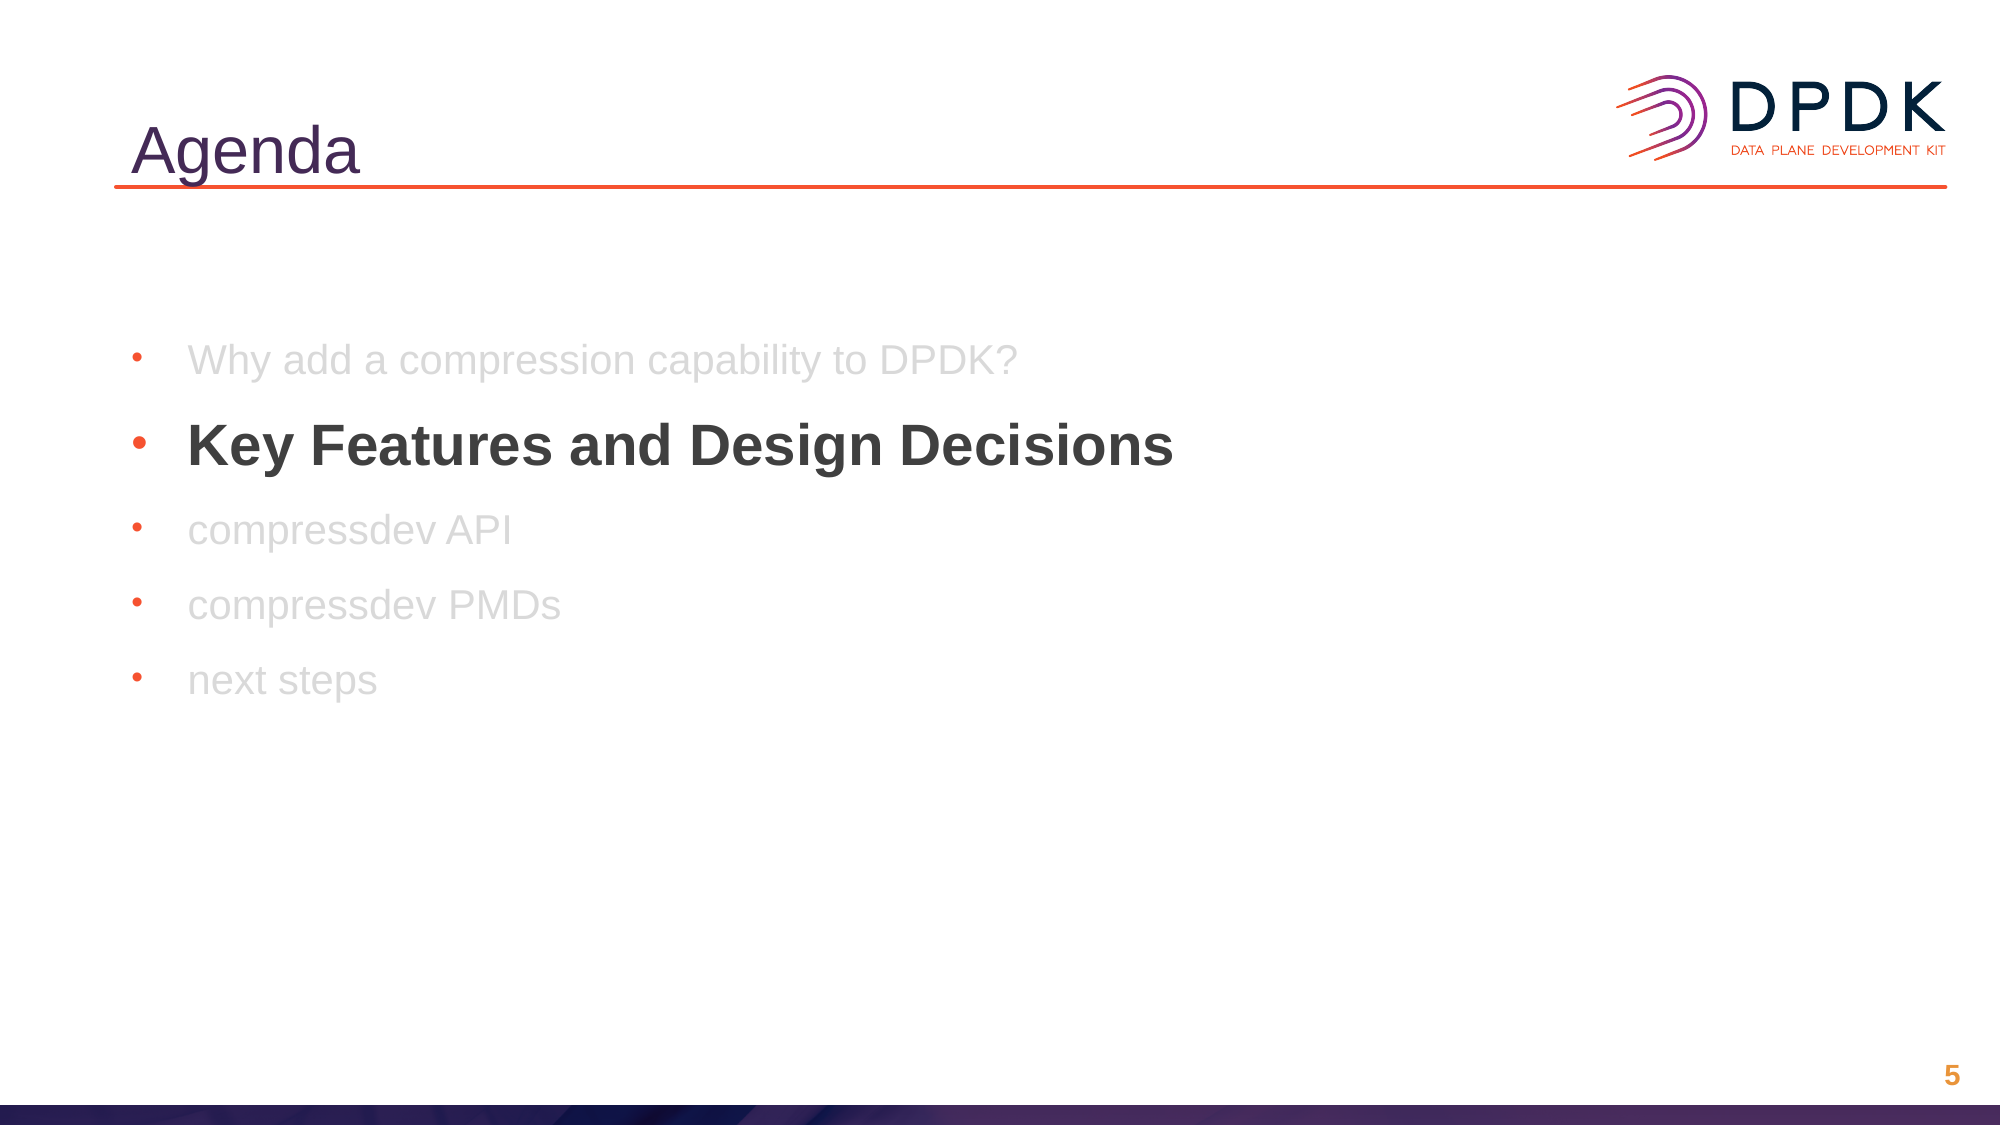

# Agenda
Why add a compression capability to DPDK?
Key Features and Design Decisions
compressdev API
compressdev PMDs
next steps